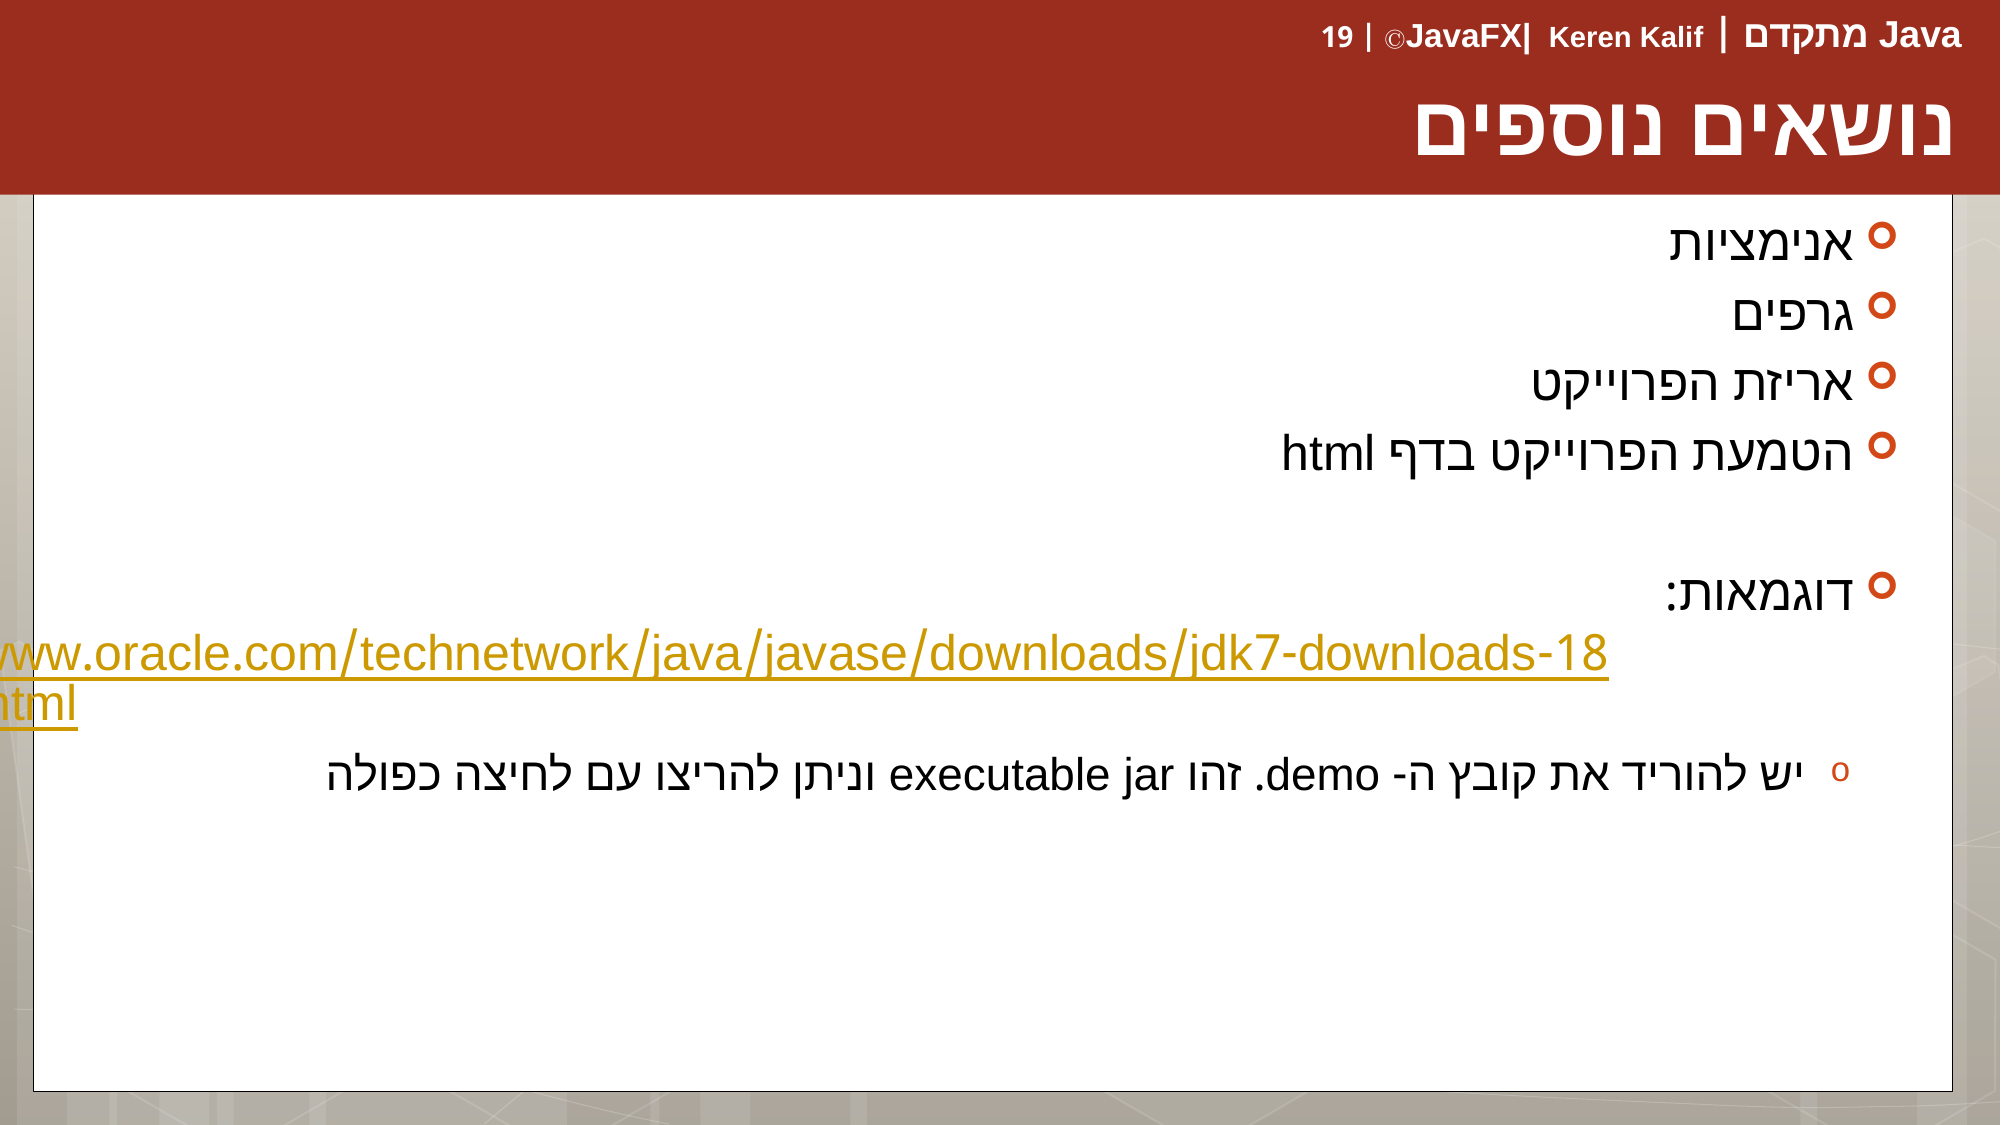

# נושאים נוספים
אנימציות
גרפים
אריזת הפרוייקט
הטמעת הפרוייקט בדף html

דוגמאות: http://www.oracle.com/technetwork/java/javase/downloads/jdk7-downloads-1880260.html
יש להוריד את קובץ ה- demo. זהו executable jar וניתן להריצו עם לחיצה כפולה